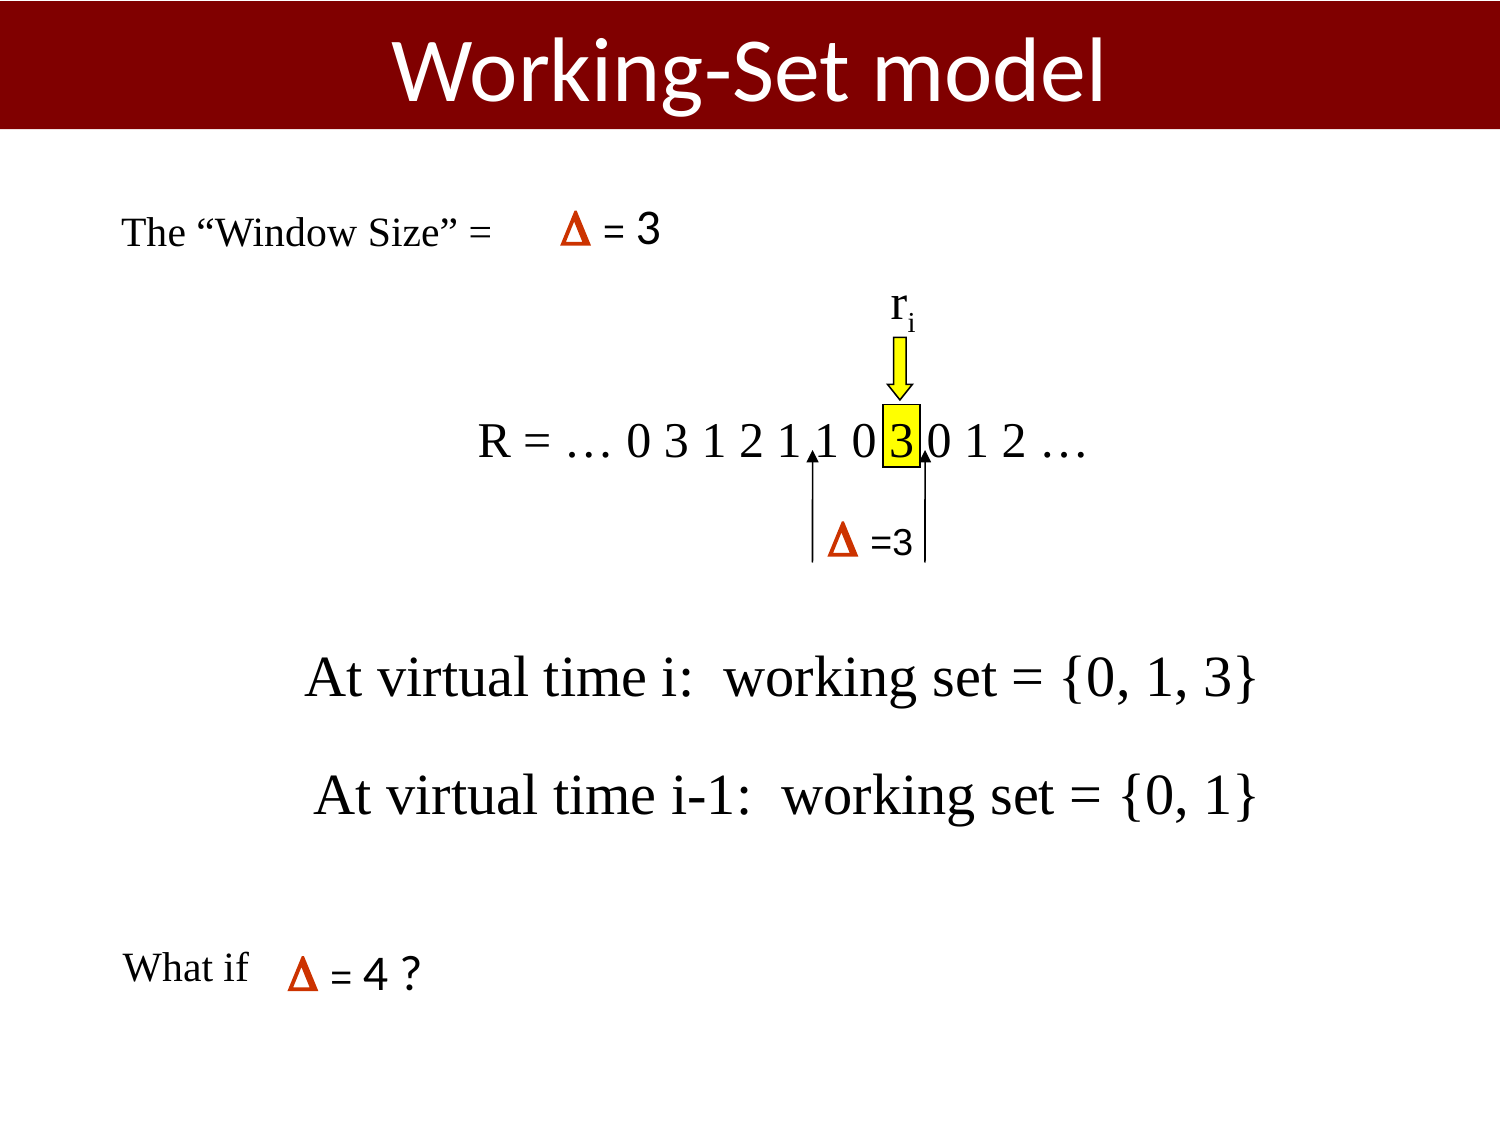

Working-Set model
Δ = 3
The “Window Size” =
ri

R = … 0 3 1 2 1 1 0 3 0 1 2 …

Δ =3
At virtual time i:  working set = {0, 1, 3}
At virtual time i-1:  working set = {0, 1}
What if
Δ = 4 ?